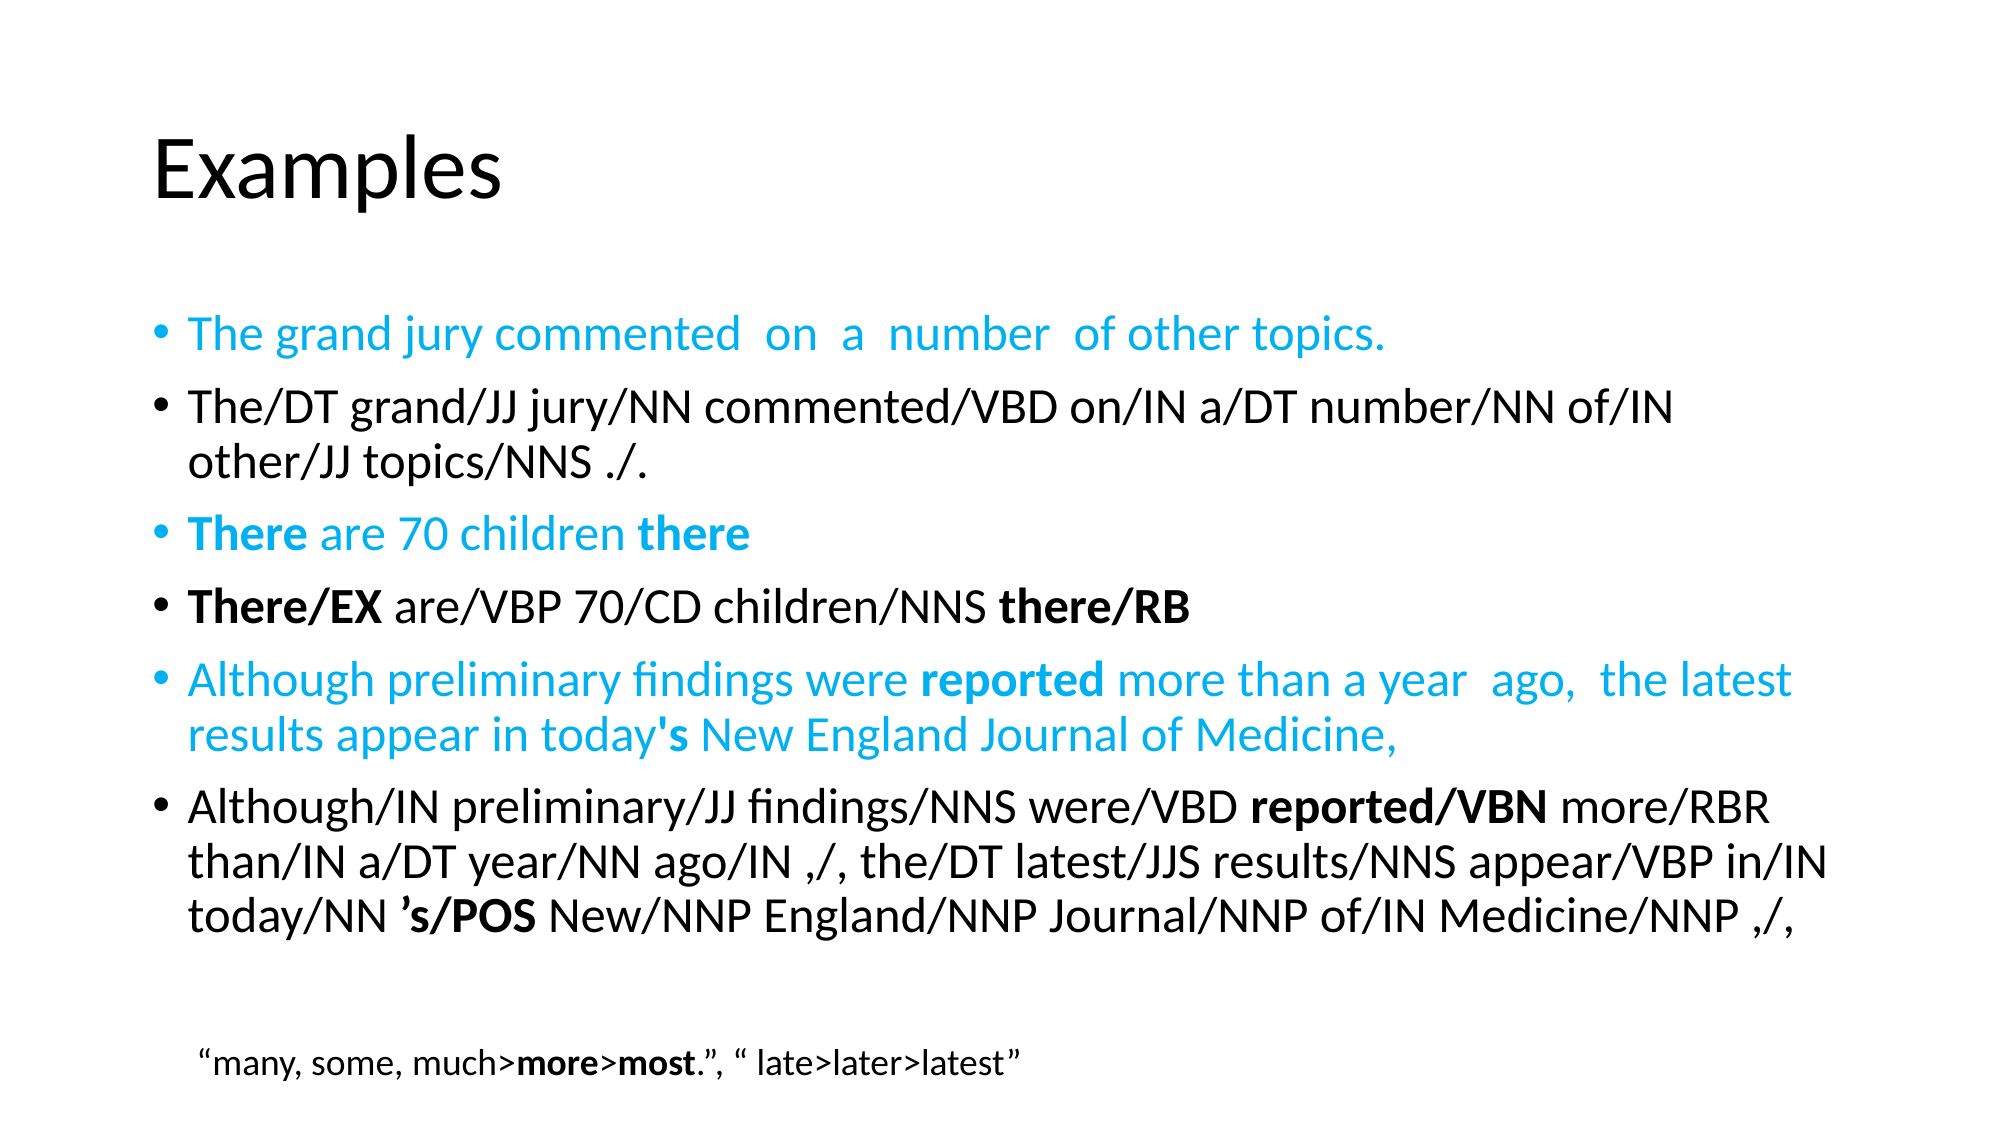

# Examples
The grand jury commented  on  a  number  of other topics.
The/DT grand/JJ jury/NN commented/VBD on/IN a/DT number/NN of/IN other/JJ topics/NNS ./.
There are 70 children there
There/EX are/VBP 70/CD children/NNS there/RB
Although preliminary findings were reported more than a year  ago,  the latest results appear in today's New England Journal of Medicine,
Although/IN preliminary/JJ findings/NNS were/VBD reported/VBN more/RBR than/IN a/DT year/NN ago/IN ,/, the/DT latest/JJS results/NNS appear/VBP in/IN today/NN ’s/POS New/NNP England/NNP Journal/NNP of/IN Medicine/NNP ,/,
“many, some, much>more>most.”, “ late>later>latest”